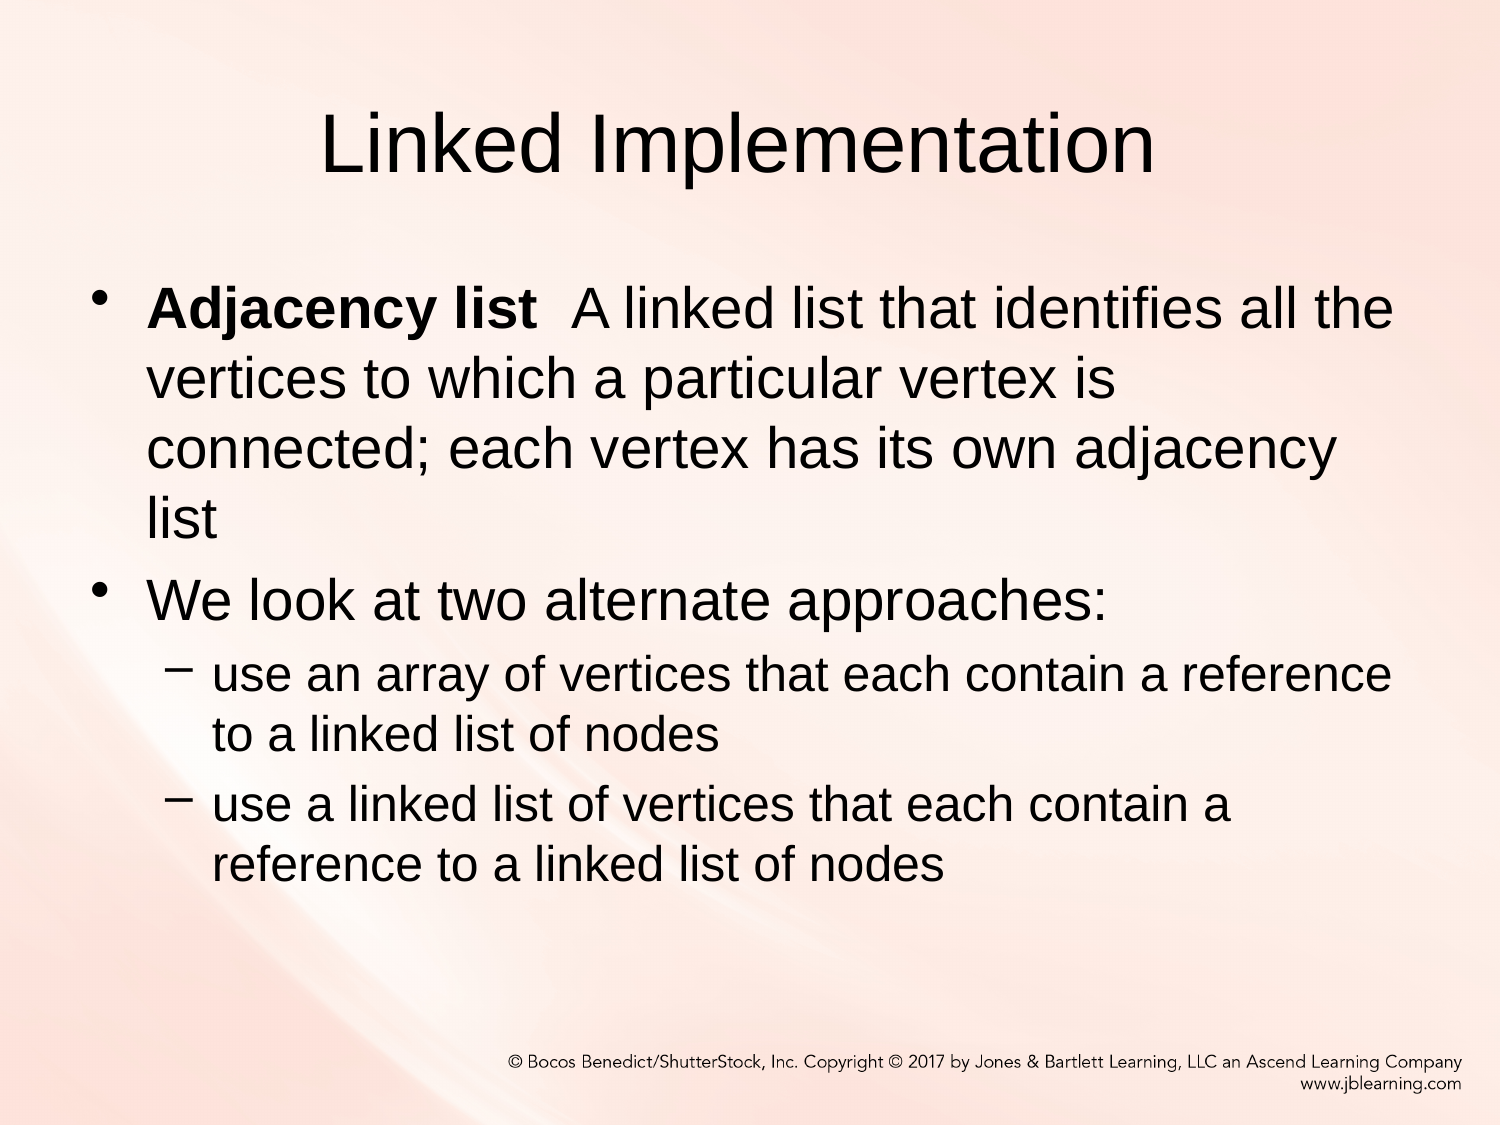

# Linked Implementation
Adjacency list  A linked list that identifies all the vertices to which a particular vertex is connected; each vertex has its own adjacency list
We look at two alternate approaches:
use an array of vertices that each contain a reference to a linked list of nodes
use a linked list of vertices that each contain a reference to a linked list of nodes